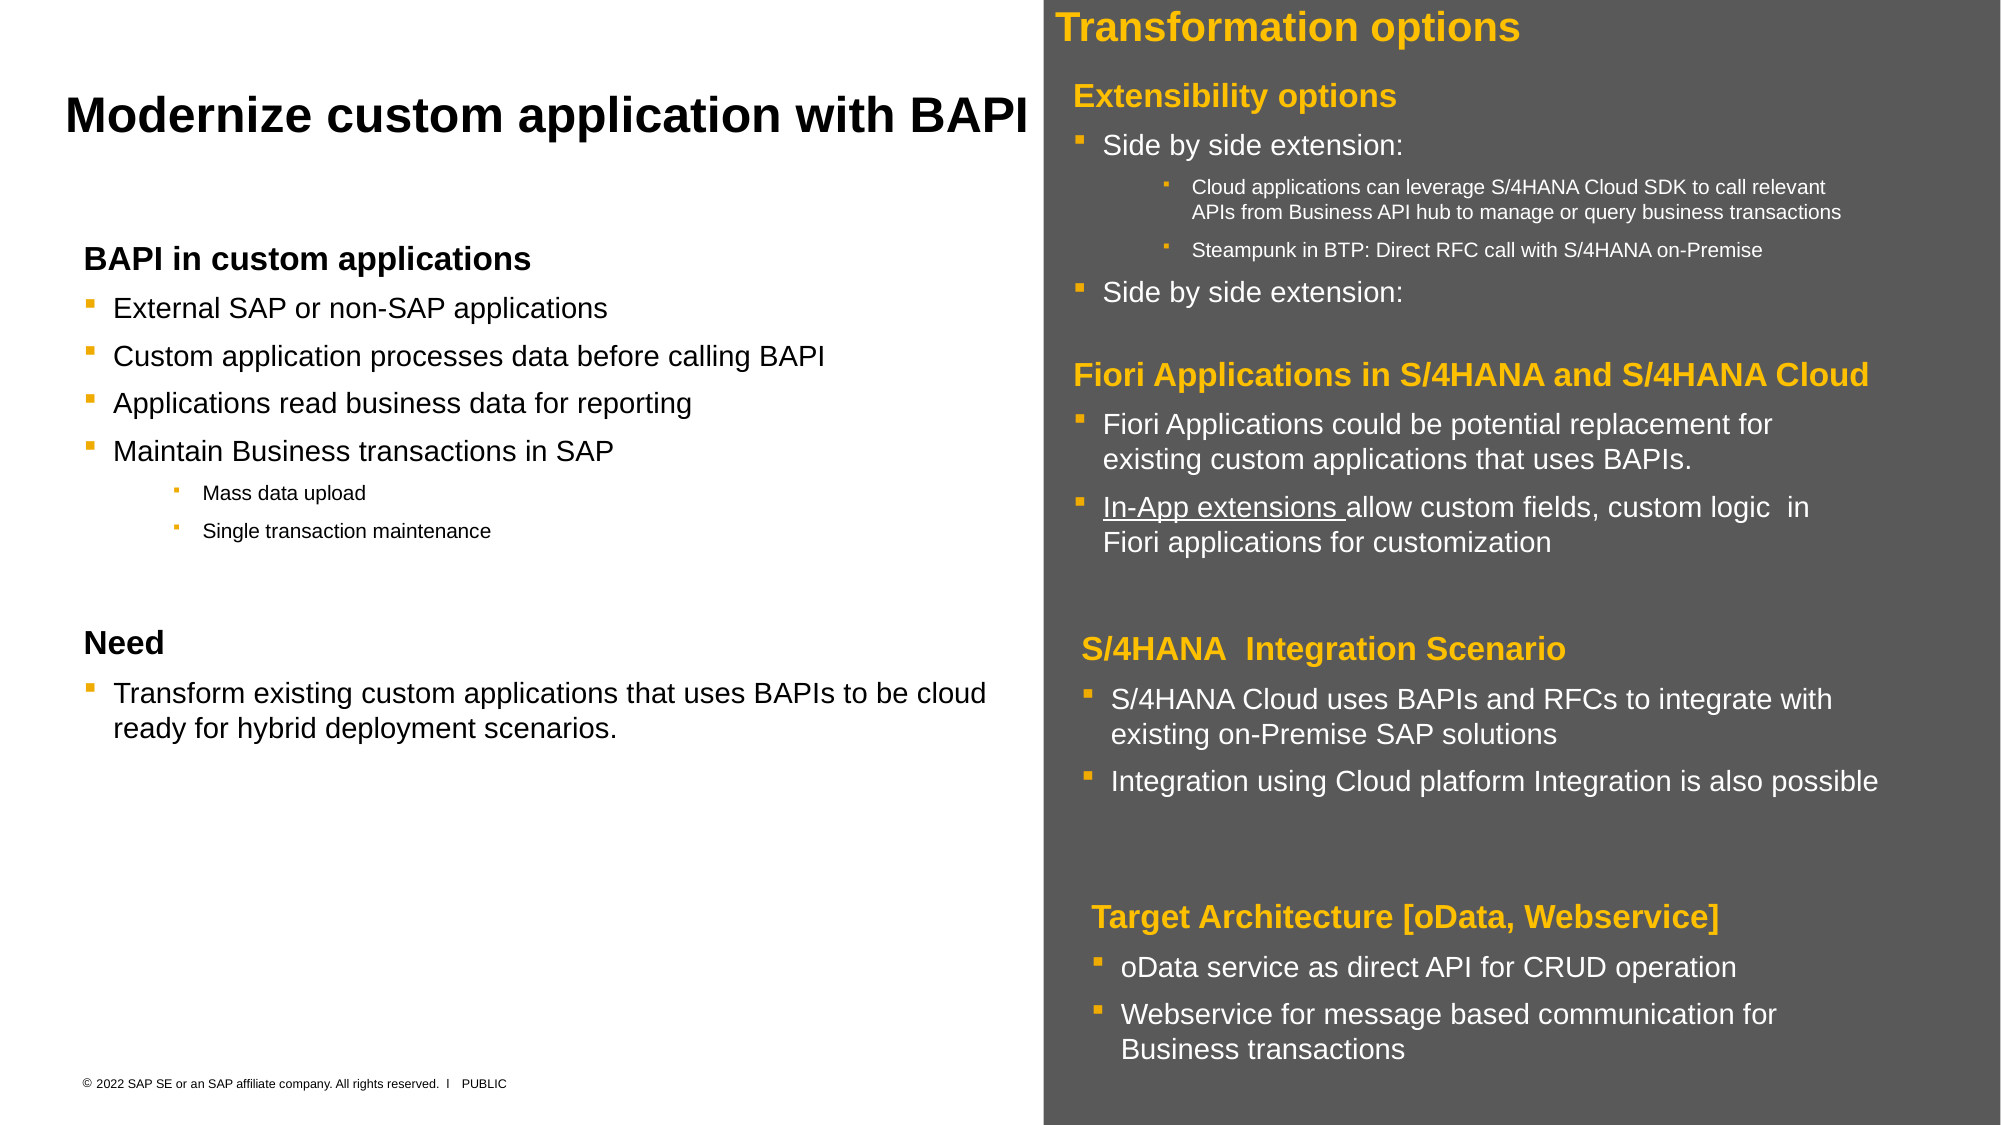

Transformation options
Extensibility options
Side by side extension:
Cloud applications can leverage S/4HANA Cloud SDK to call relevant APIs from Business API hub to manage or query business transactions
Steampunk in BTP: Direct RFC call with S/4HANA on-Premise
Side by side extension:
# Modernize custom application with BAPI
BAPI in custom applications
External SAP or non-SAP applications
Custom application processes data before calling BAPI
Applications read business data for reporting
Maintain Business transactions in SAP
Mass data upload
Single transaction maintenance
Fiori Applications in S/4HANA and S/4HANA Cloud
Fiori Applications could be potential replacement for existing custom applications that uses BAPIs.
In-App extensions allow custom fields, custom logic  in Fiori applications for customization
Need
Transform existing custom applications that uses BAPIs to be cloud ready for hybrid deployment scenarios.
S/4HANA  Integration Scenario
S/4HANA Cloud uses BAPIs and RFCs to integrate with existing on-Premise SAP solutions
Integration using Cloud platform Integration is also possible
Target Architecture [oData, Webservice]
oData service as direct API for CRUD operation
Webservice for message based communication for Business transactions